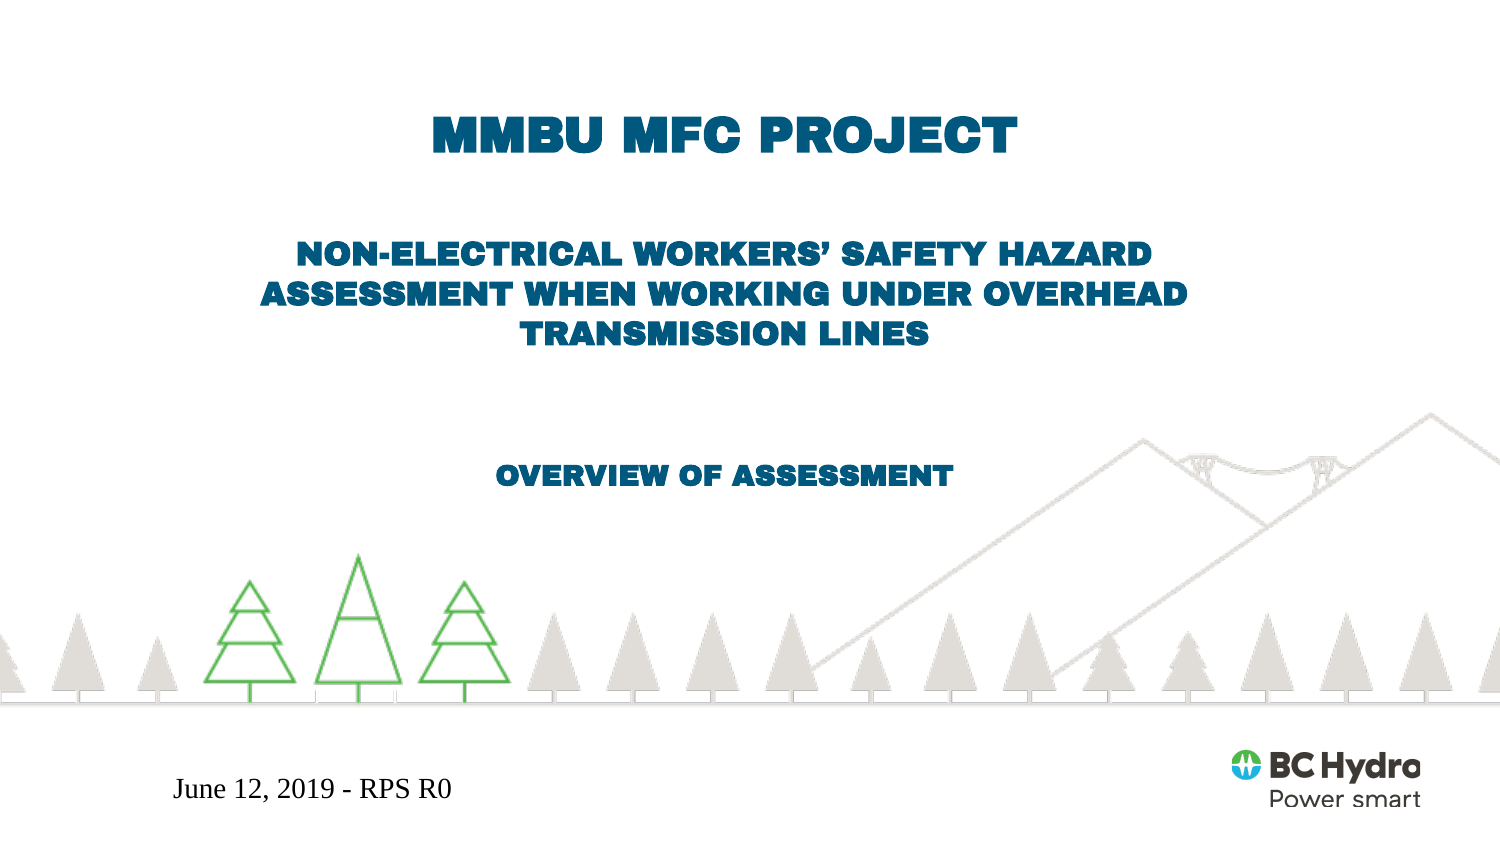

# MMBU MFC Project Non-Electrical Workers’ Safety Hazard Assessment When Working under Overhead Transmission Lines Overview of Assessment
June 12, 2019 - RPS R0